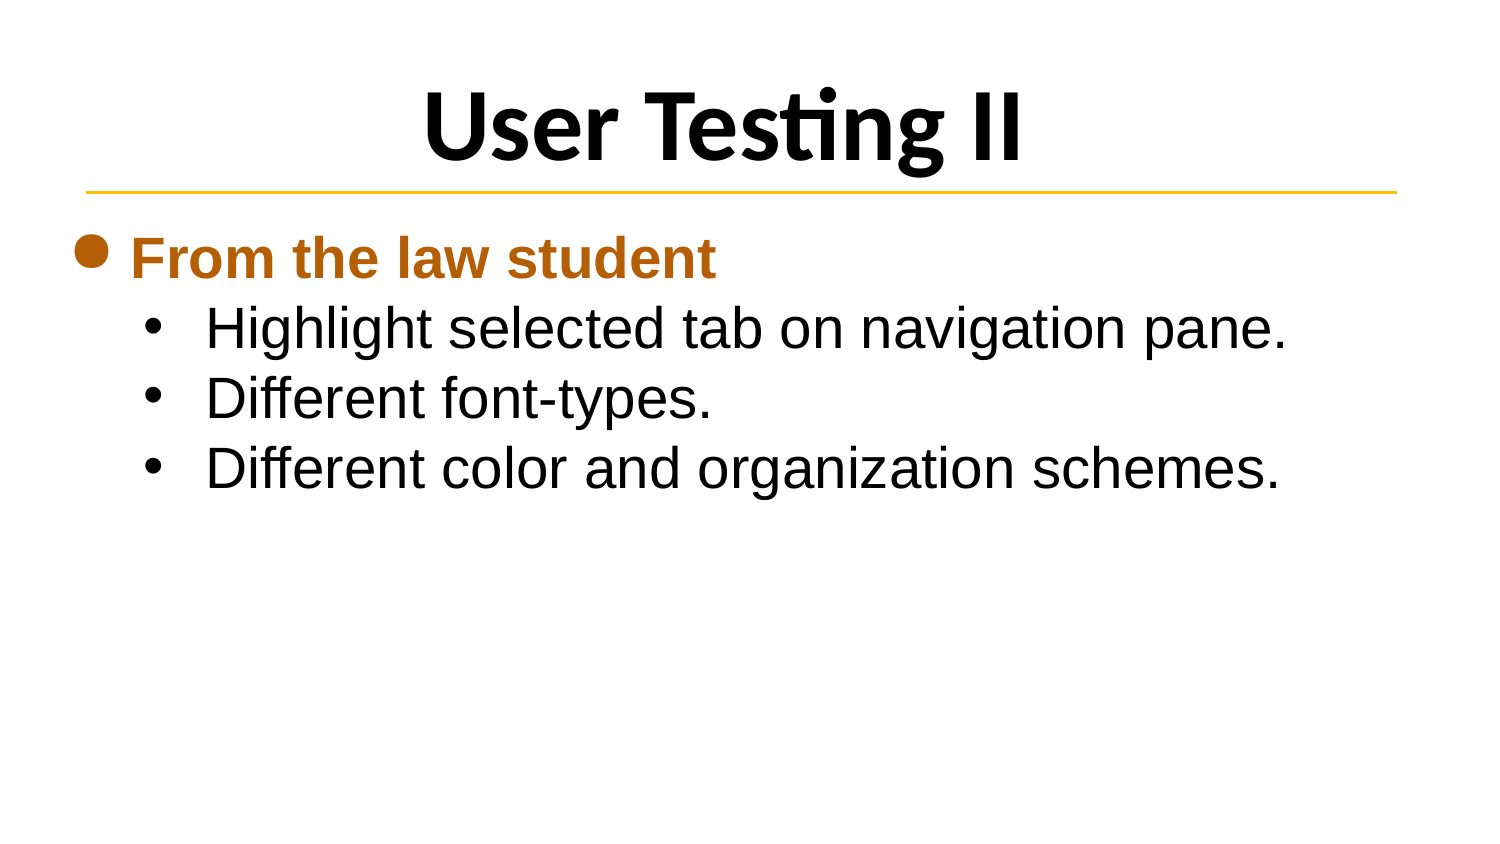

# User Testing II
From the law student
Highlight selected tab on navigation pane.
Different font-types.
Different color and organization schemes.